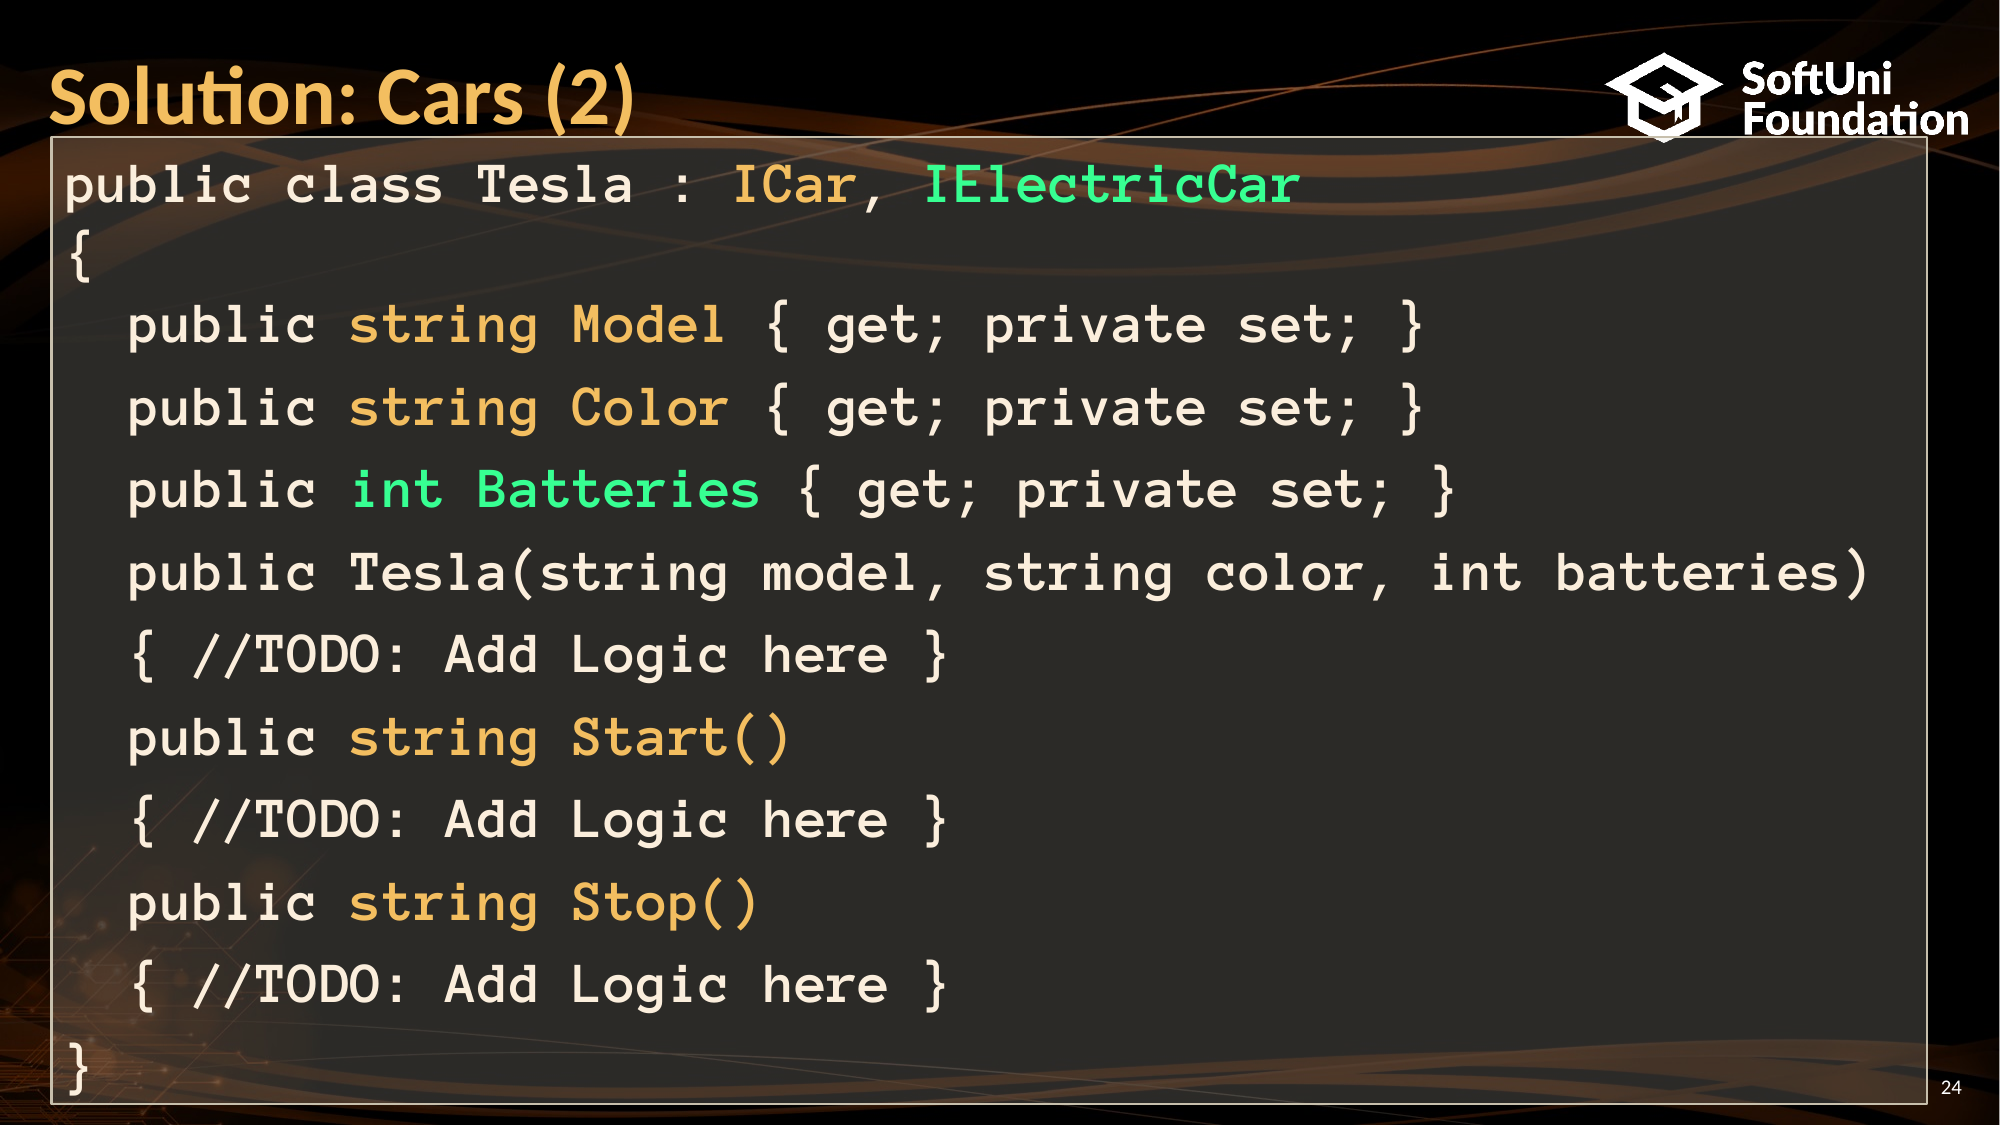

# Solution: Cars (2)
public class Tesla : ICar, IElectricCar
{
  public string Model { get; private set; }
  public string Color { get; private set; }
  public int Batteries { get; private set; }
  public Tesla(string model, string color, int batteries)
  { //TODO: Add Logic here }
  public string Start()
  { //TODO: Add Logic here }
  public string Stop()
  { //TODO: Add Logic here }
}
24